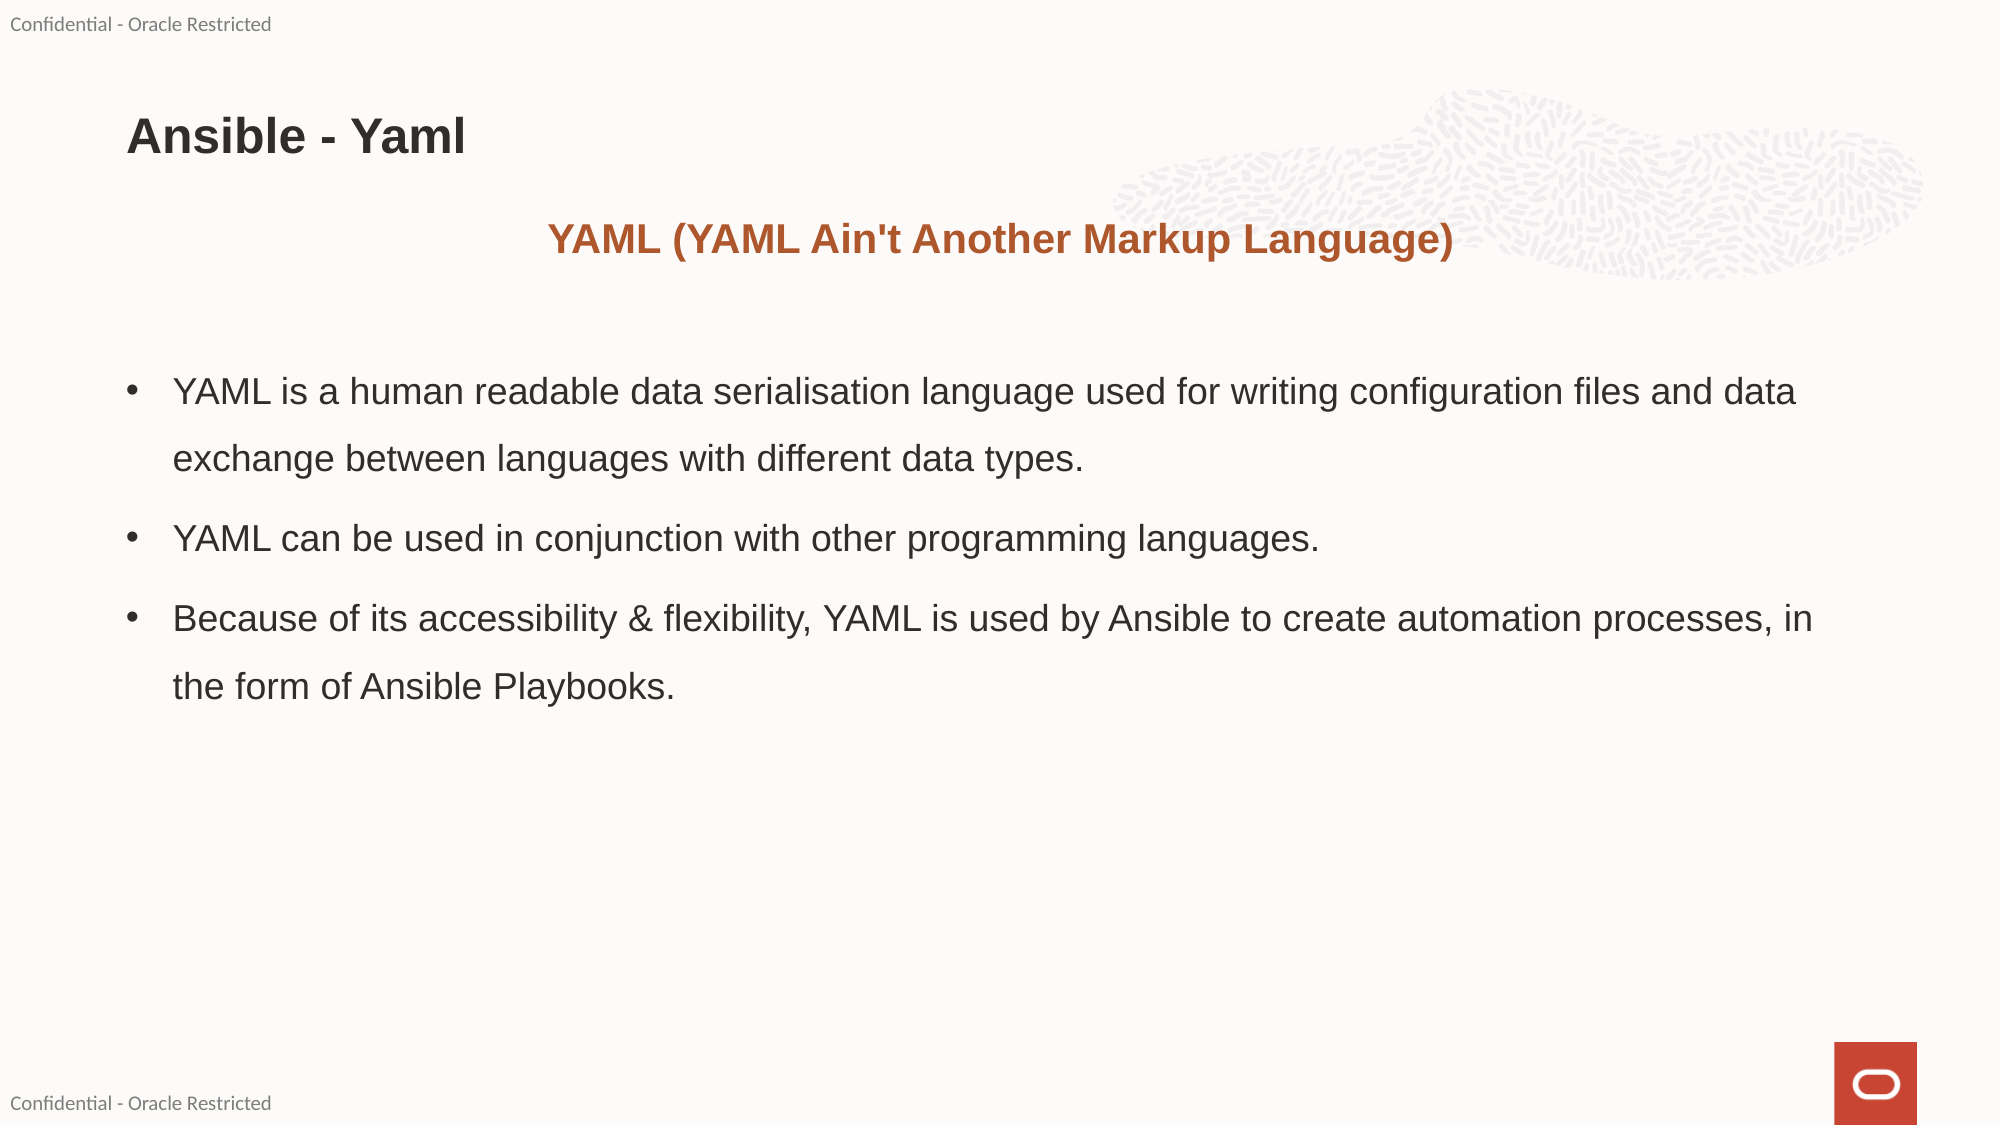

# Ansible - Yaml
YAML (YAML Ain't Another Markup Language)

YAML is a human readable data serialisation language used for writing configuration files and data exchange between languages with different data types.
YAML can be used in conjunction with other programming languages.
Because of its accessibility & flexibility, YAML is used by Ansible to create automation processes, in the form of Ansible Playbooks.